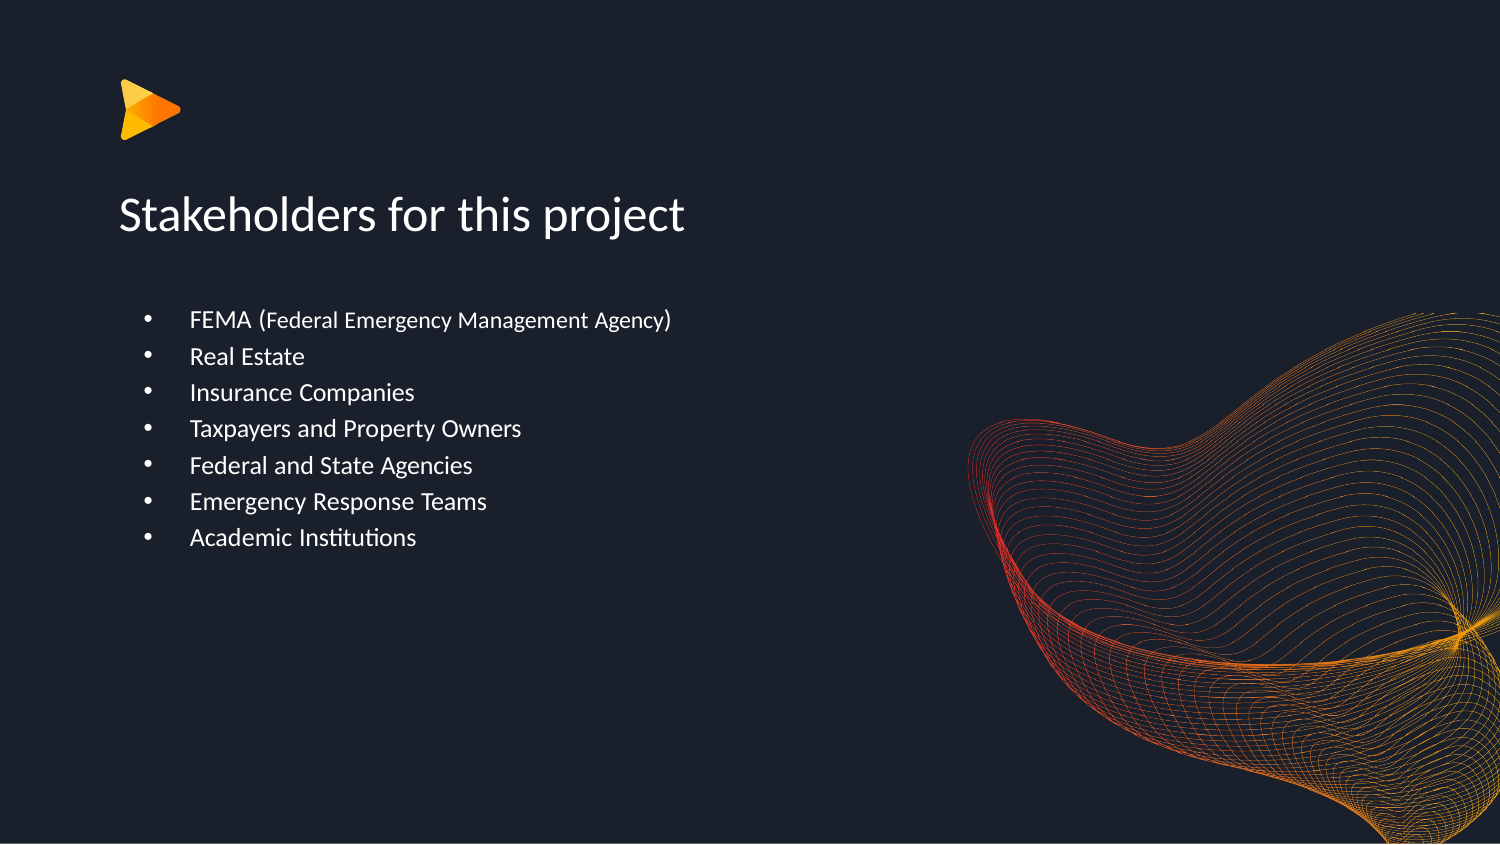

# Stakeholders for this project
FEMA (Federal Emergency Management Agency)
Real Estate
Insurance Companies
Taxpayers and Property Owners
Federal and State Agencies
Emergency Response Teams
Academic Institutions